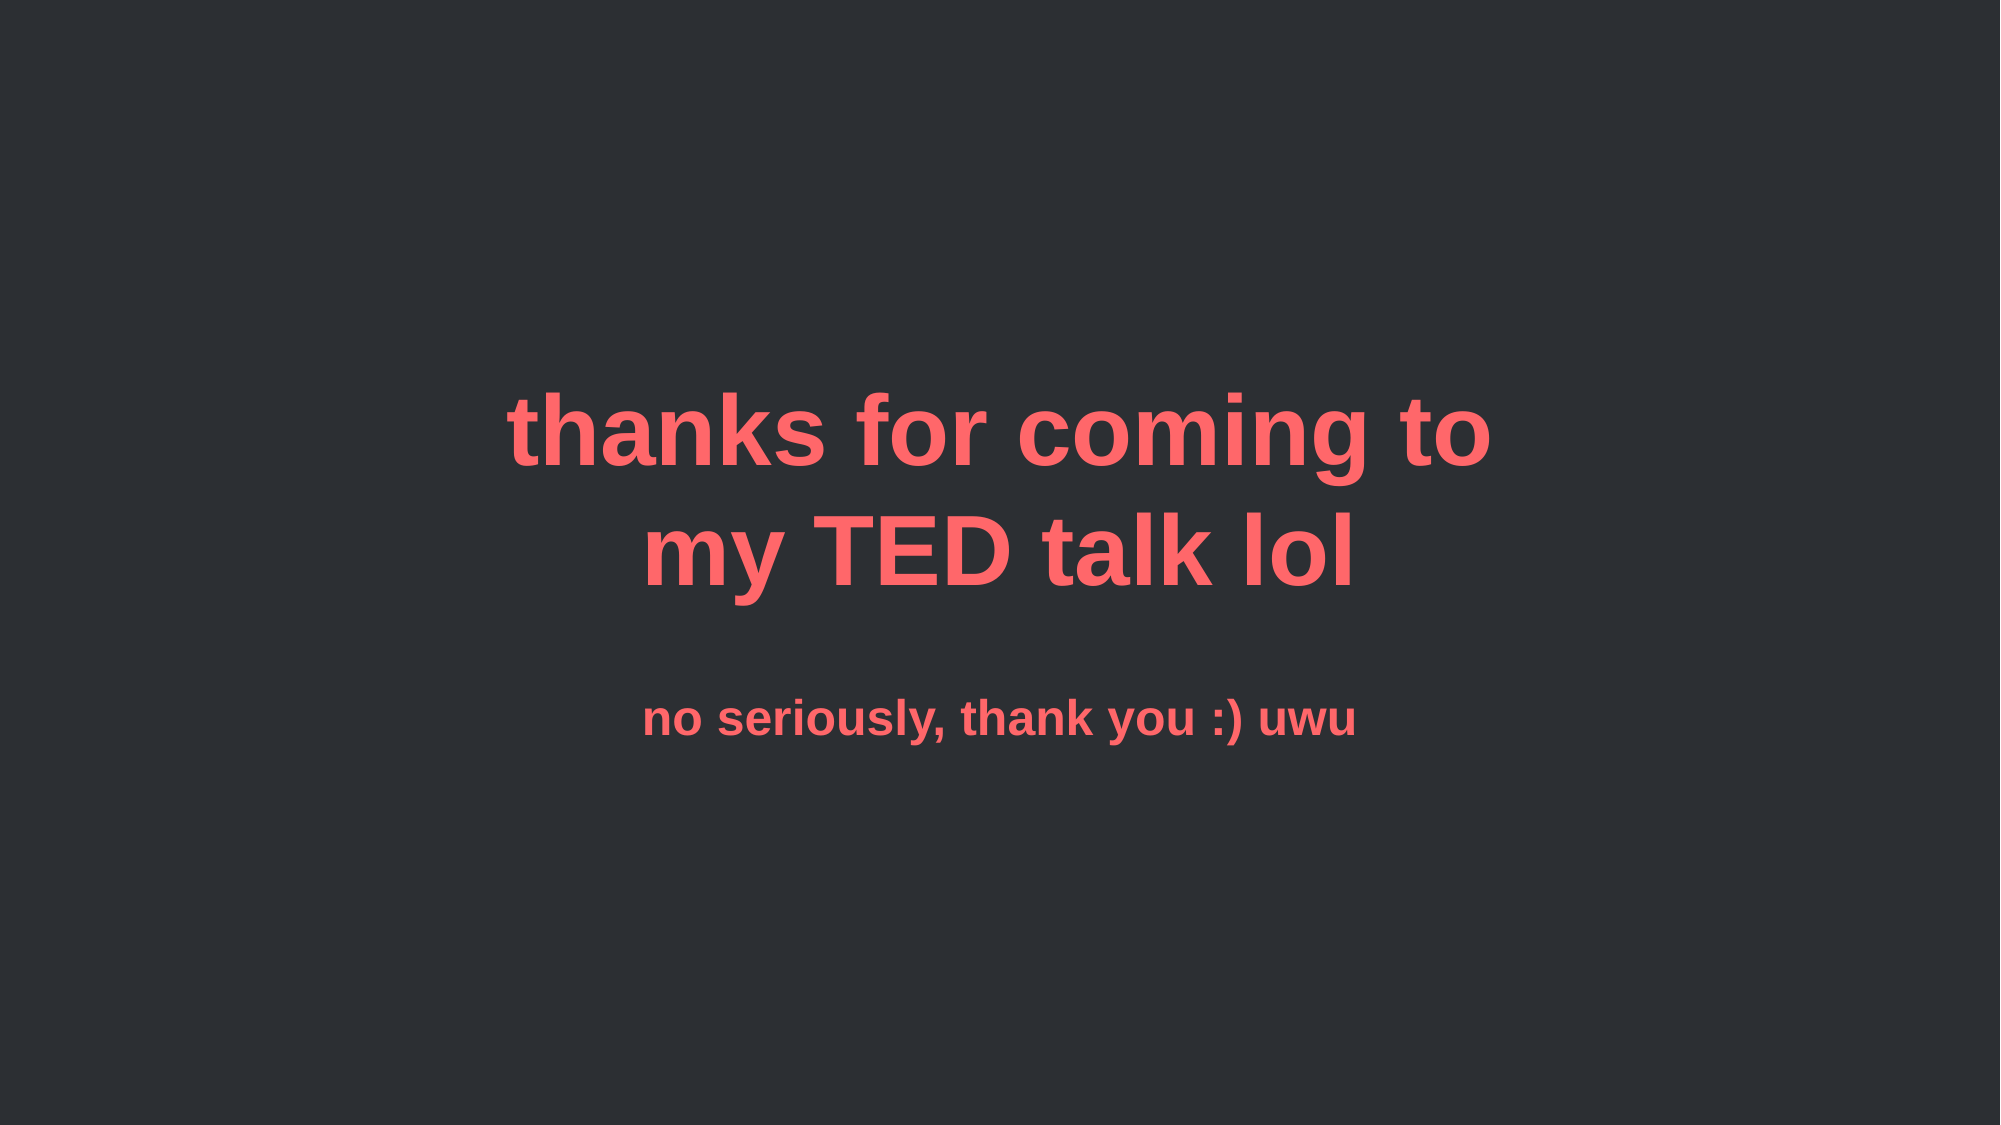

thanks for coming to my TED talk lol
no seriously, thank you :) uwu